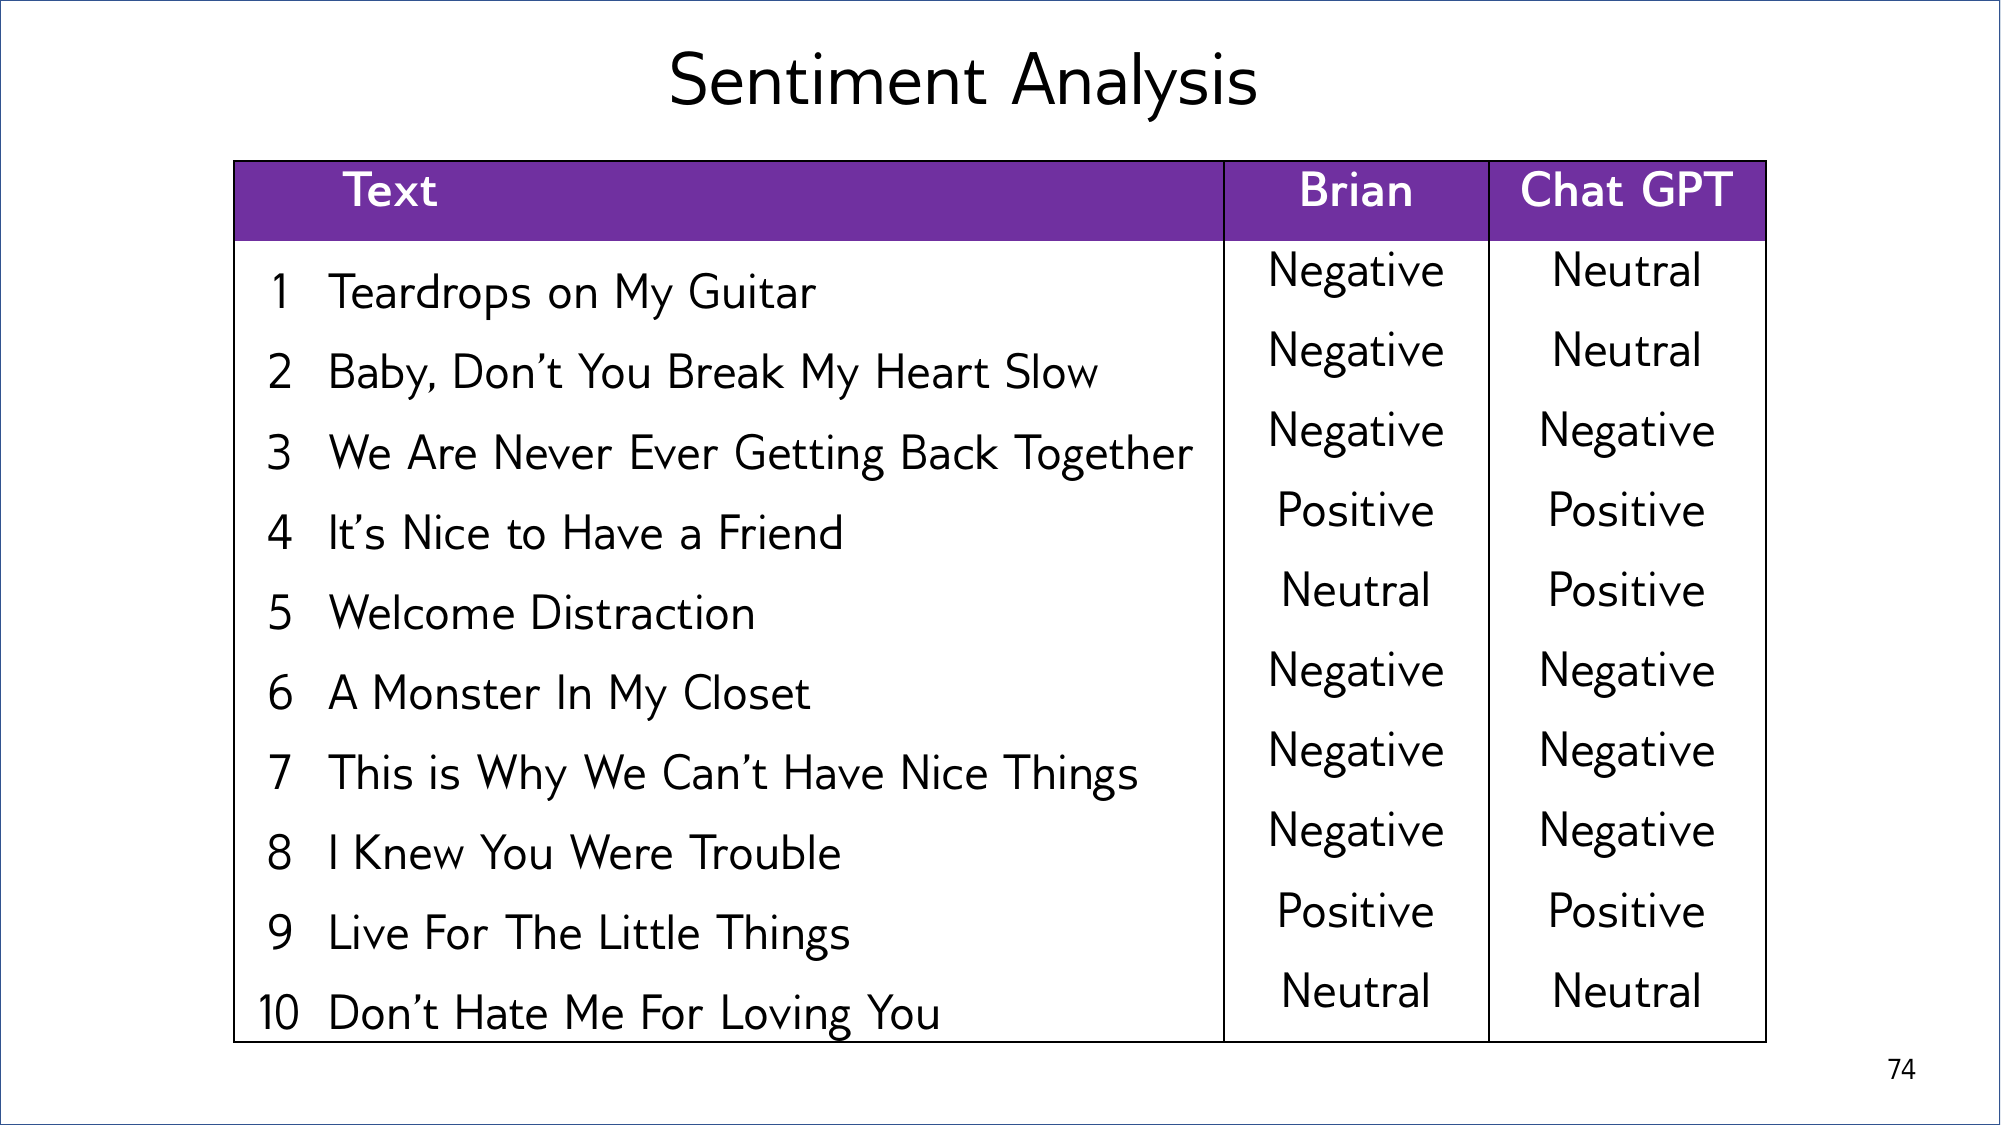

Sentiment Analysis
|  | Text | Brian | Chat GPT |
| --- | --- | --- | --- |
| 1 | Teardrops on My Guitar | Negative | Neutral |
| 2 | Baby, Don’t You Break My Heart Slow | Negative | Neutral |
| 3 | We Are Never Ever Getting Back Together | Negative | Negative |
| 4 | It’s Nice to Have a Friend | Positive | Positive |
| 5 | Welcome Distraction | Neutral | Positive |
| 6 | A Monster In My Closet | Negative | Negative |
| 7 | This is Why We Can’t Have Nice Things | Negative | Negative |
| 8 | I Knew You Were Trouble | Negative | Negative |
| 9 | Live For The Little Things | Positive | Positive |
| 10 | Don’t Hate Me For Loving You | Neutral | Neutral |
74